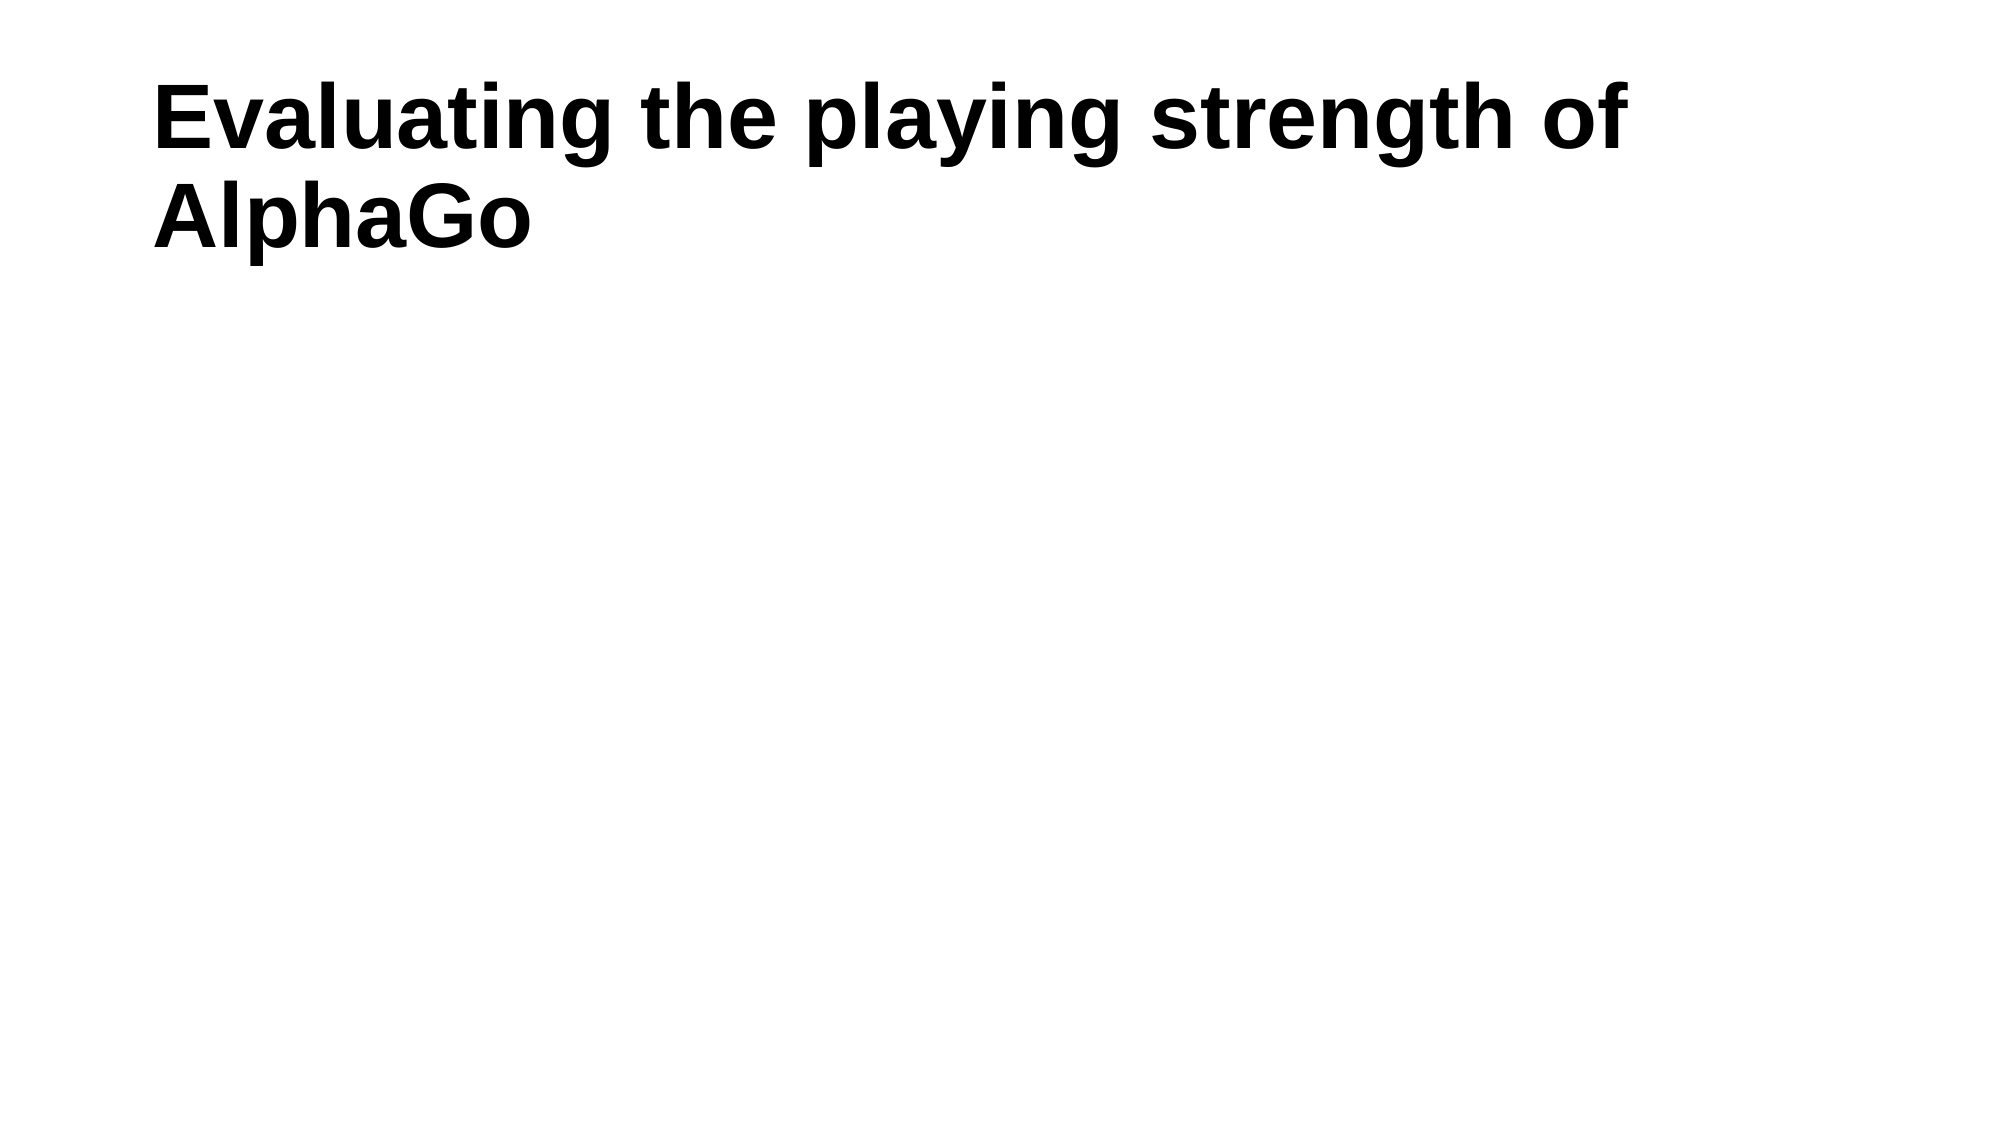

# Evaluating the playing strength of AlphaGo